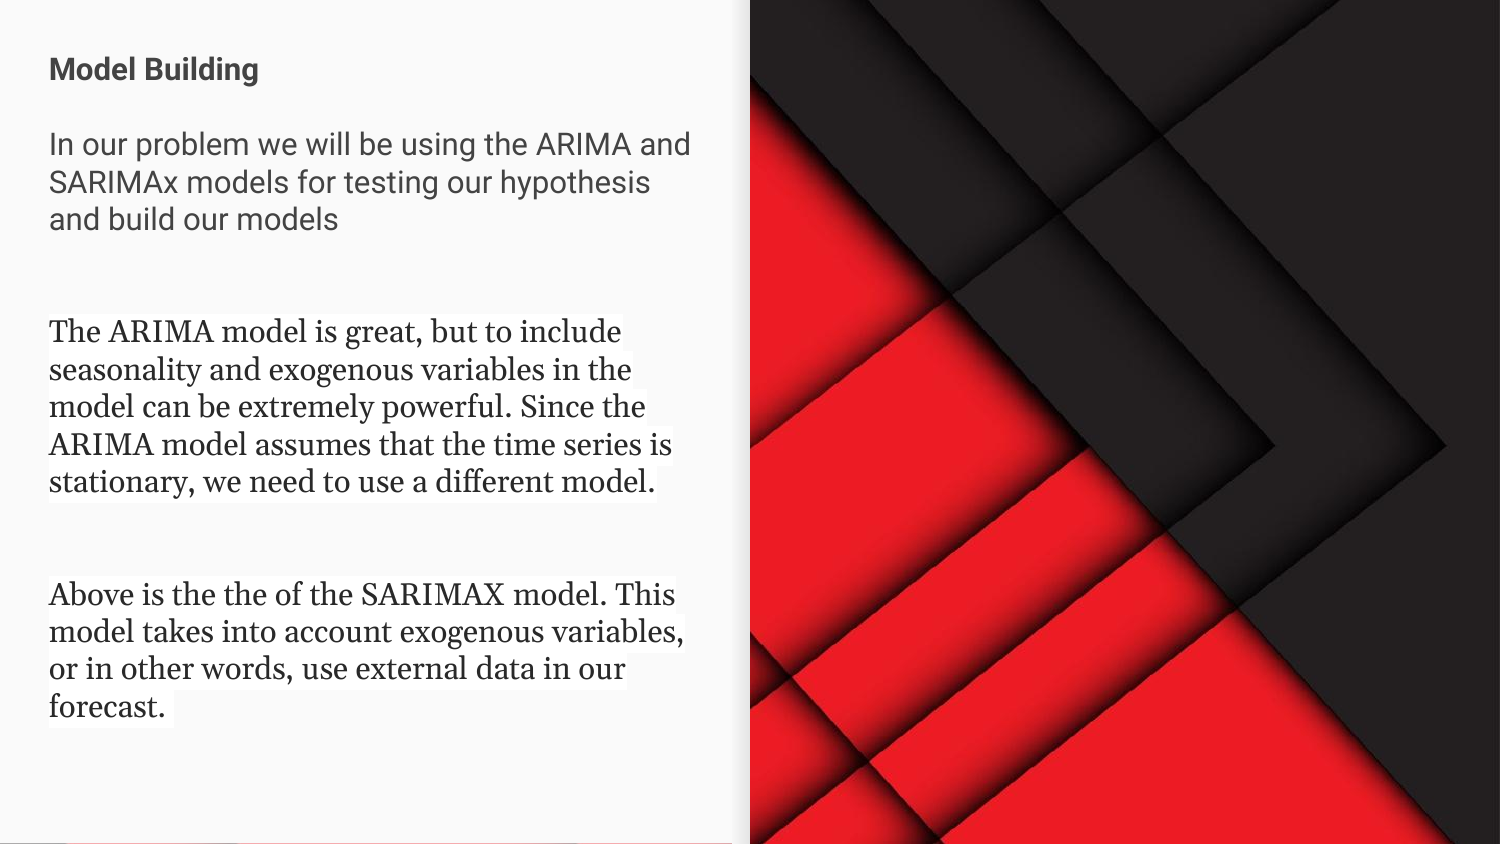

Model Building

In our problem we will be using the ARIMA and SARIMAx models for testing our hypothesis and build our models

The ARIMA model is great, but to include seasonality and exogenous variables in the model can be extremely powerful. Since the ARIMA model assumes that the time series is stationary, we need to use a different model.

Above is the the of the SARIMAX model. This model takes into account exogenous variables, or in other words, use external data in our forecast.